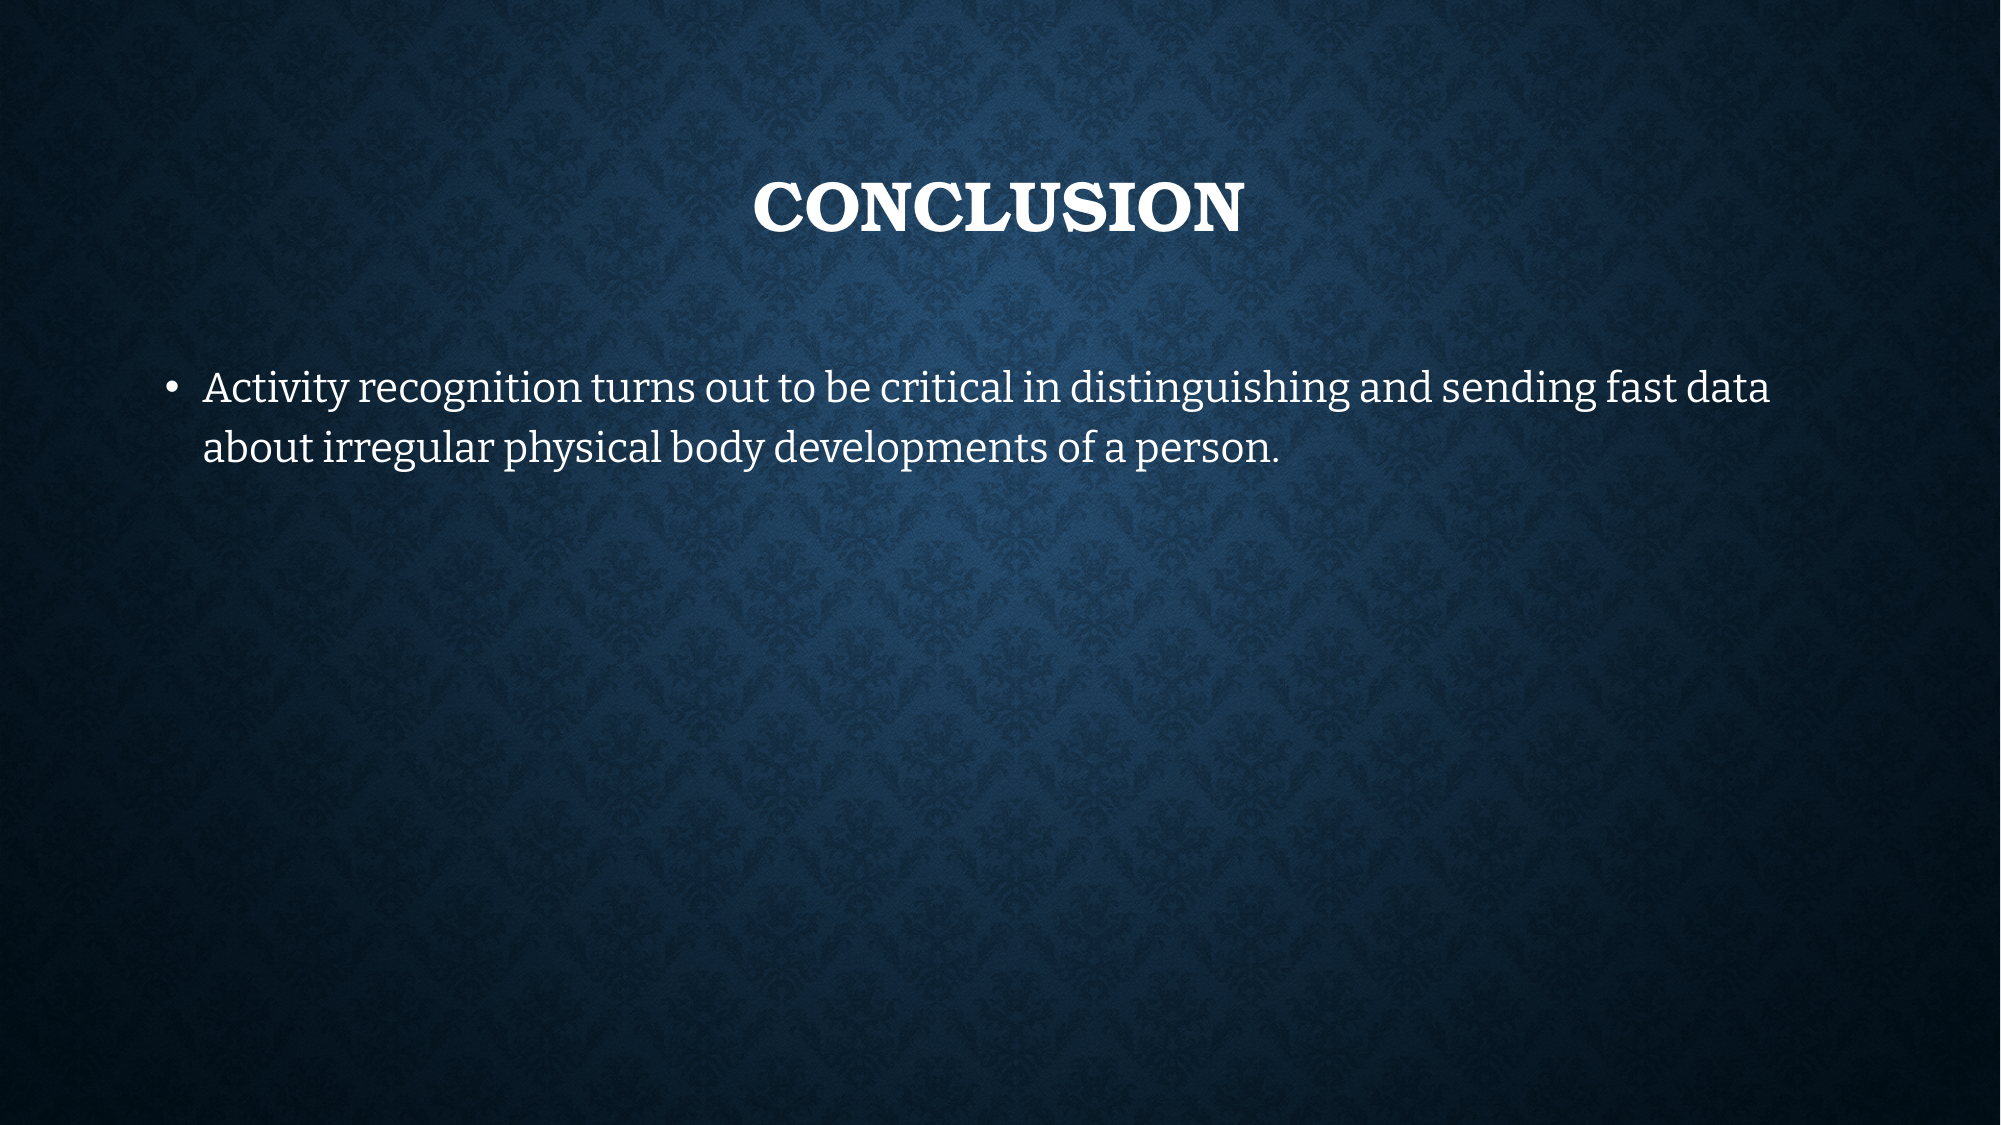

# conclusion
Activity recognition turns out to be critical in distinguishing and sending fast data about irregular physical body developments of a person.